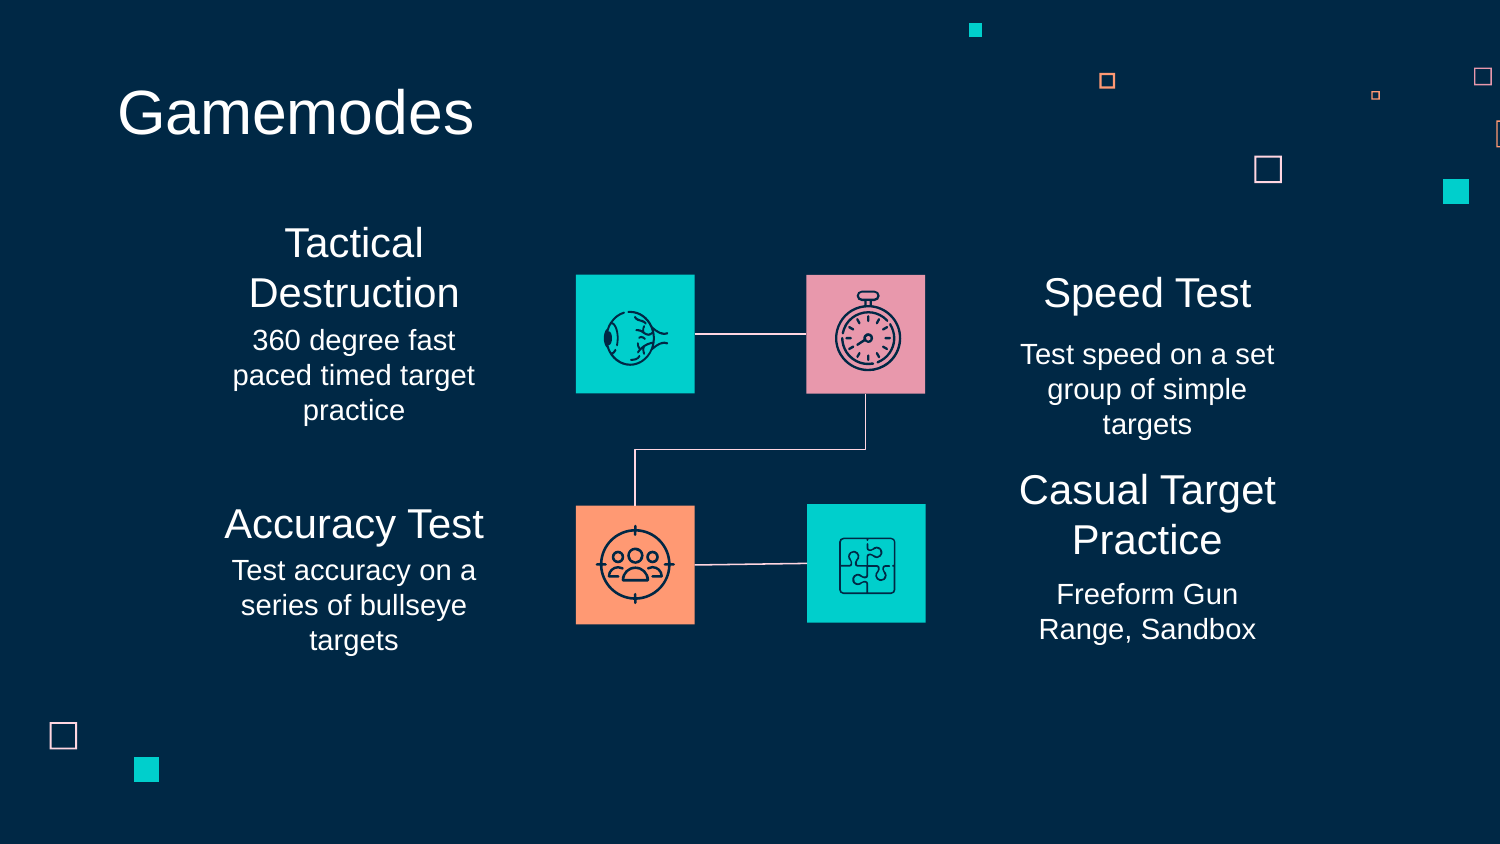

Gamemodes
# Tactical Destruction
Speed Test

360 degree fast paced timed target practice

Test speed on a set group of simple targets

Accuracy Test
Casual Target Practice

Test accuracy on a series of bullseye targets

Freeform Gun Range, Sandbox